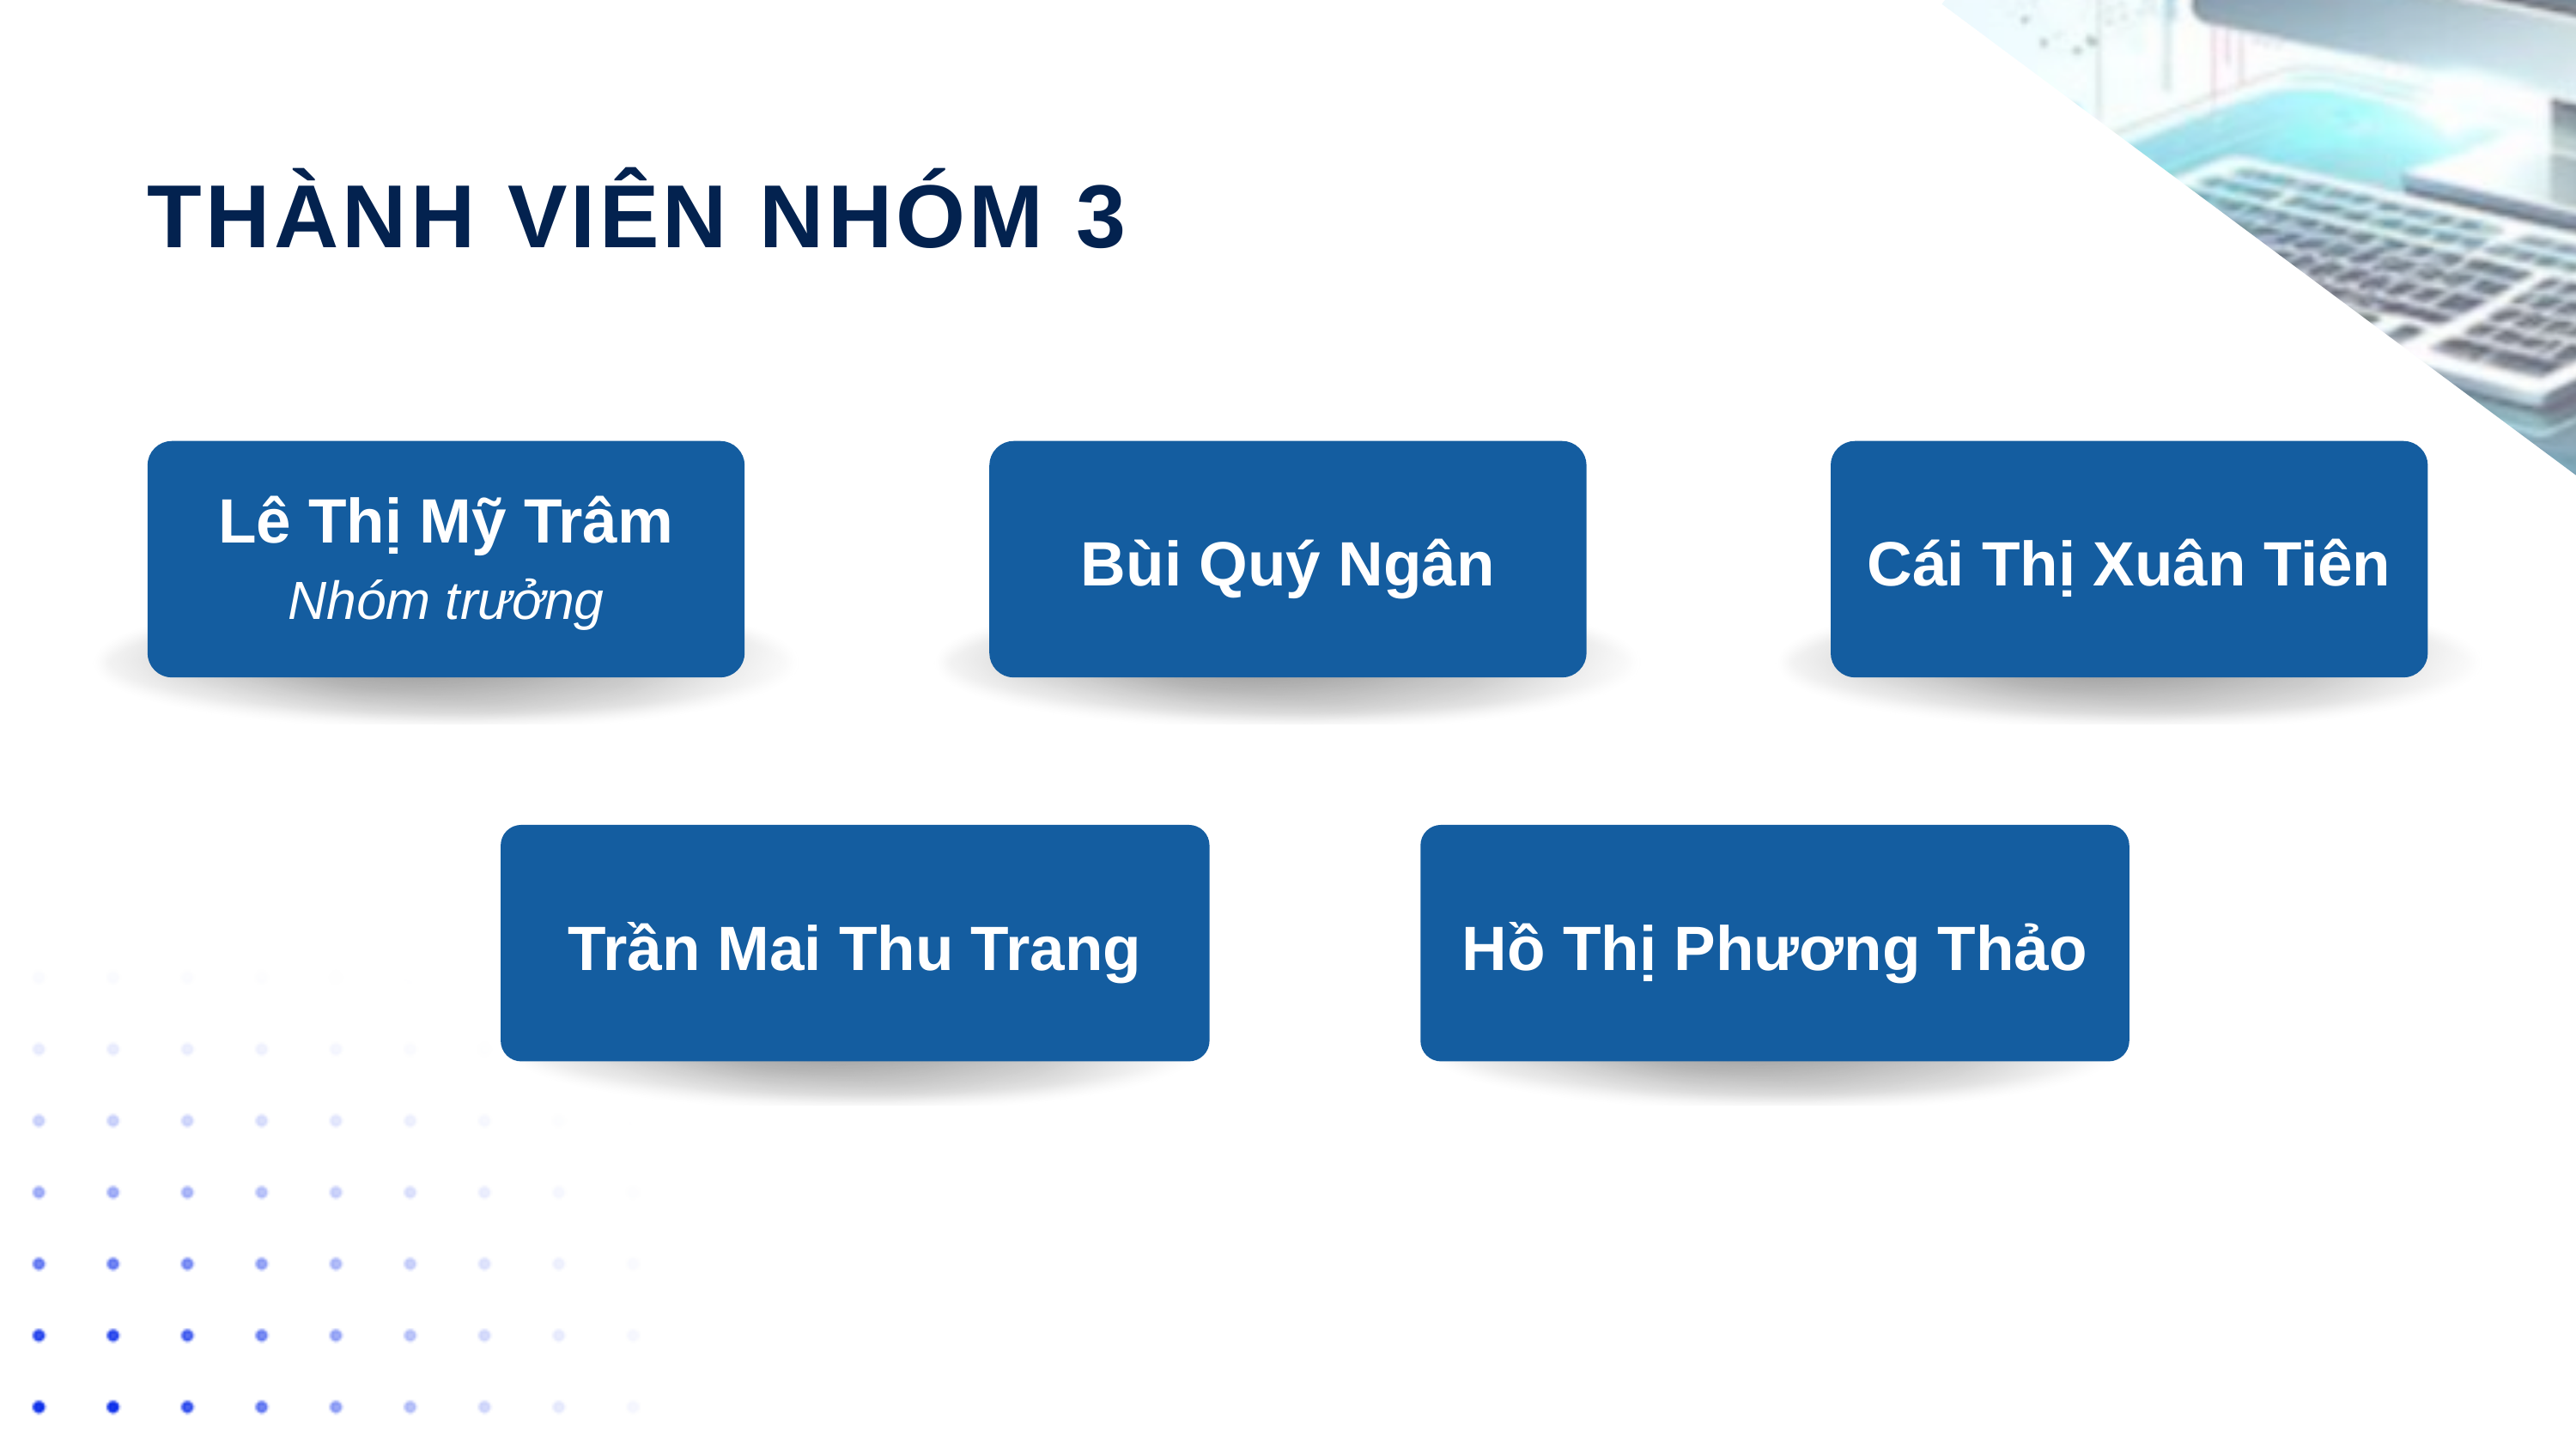

THÀNH VIÊN NHÓM 3

Lê Thị Mỹ Trâm
Nhóm trưởng
Bùi Quý Ngân
Cái Thị Xuân Tiên

Trần Mai Thu Trang
Hồ Thị Phương Thảo